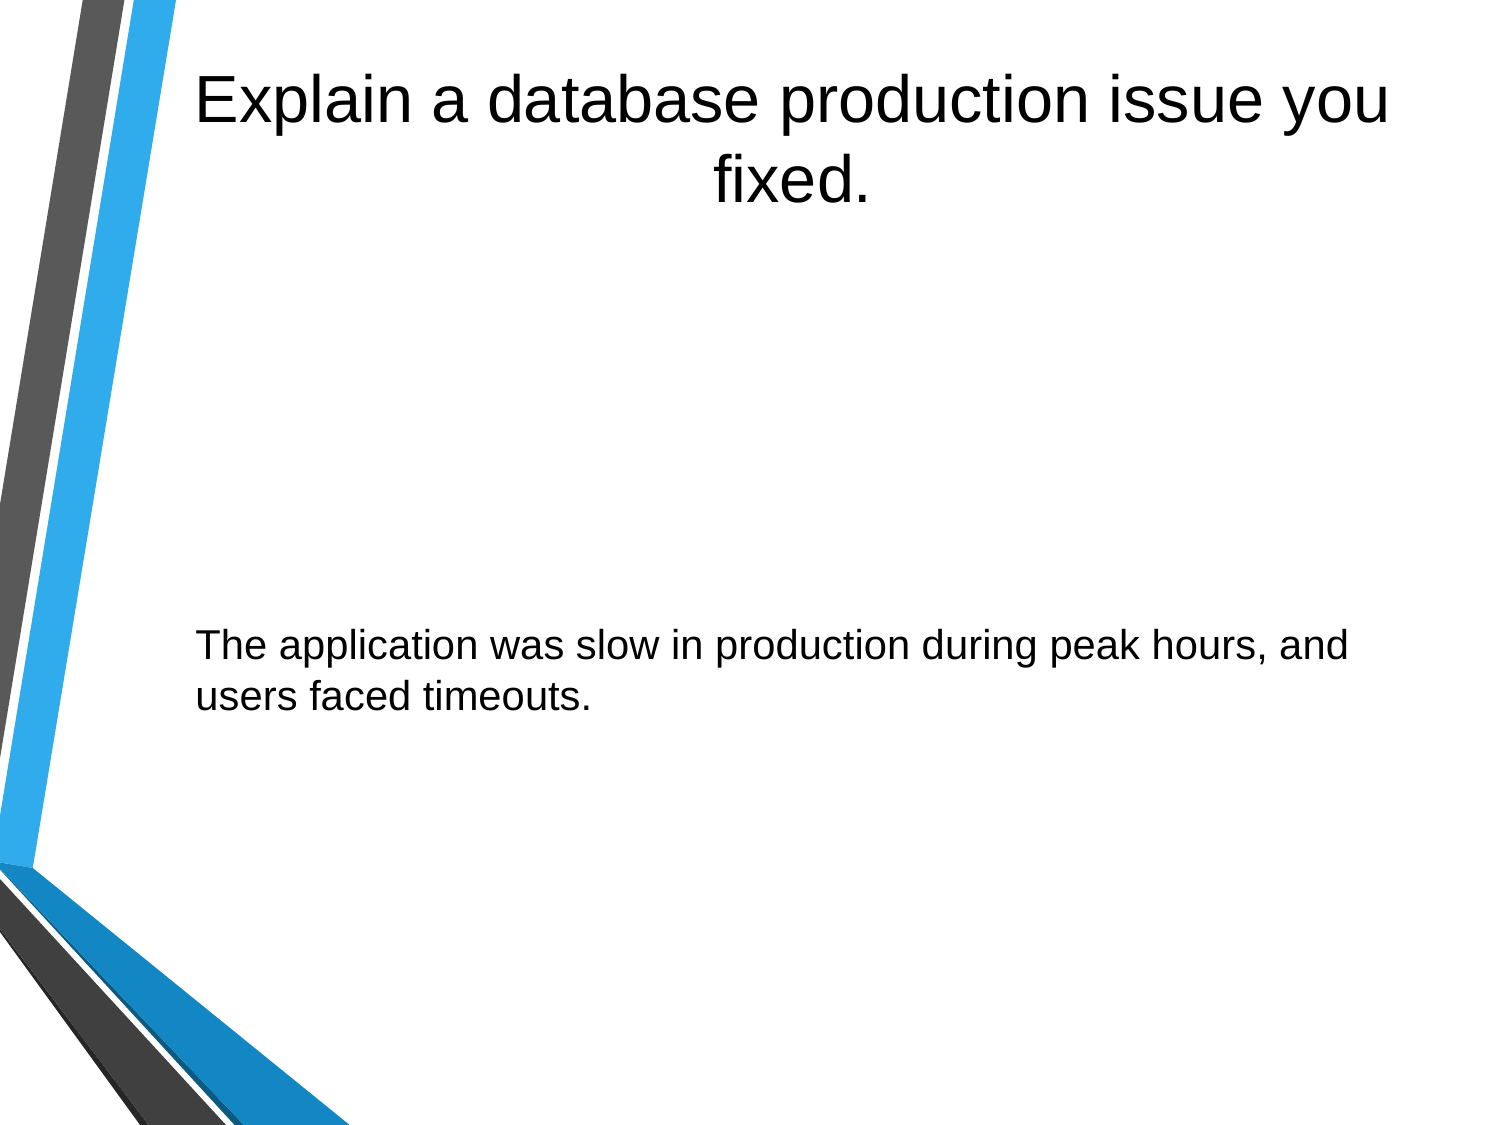

# Explain a database production issue you fixed.
The application was slow in production during peak hours, and users faced timeouts.